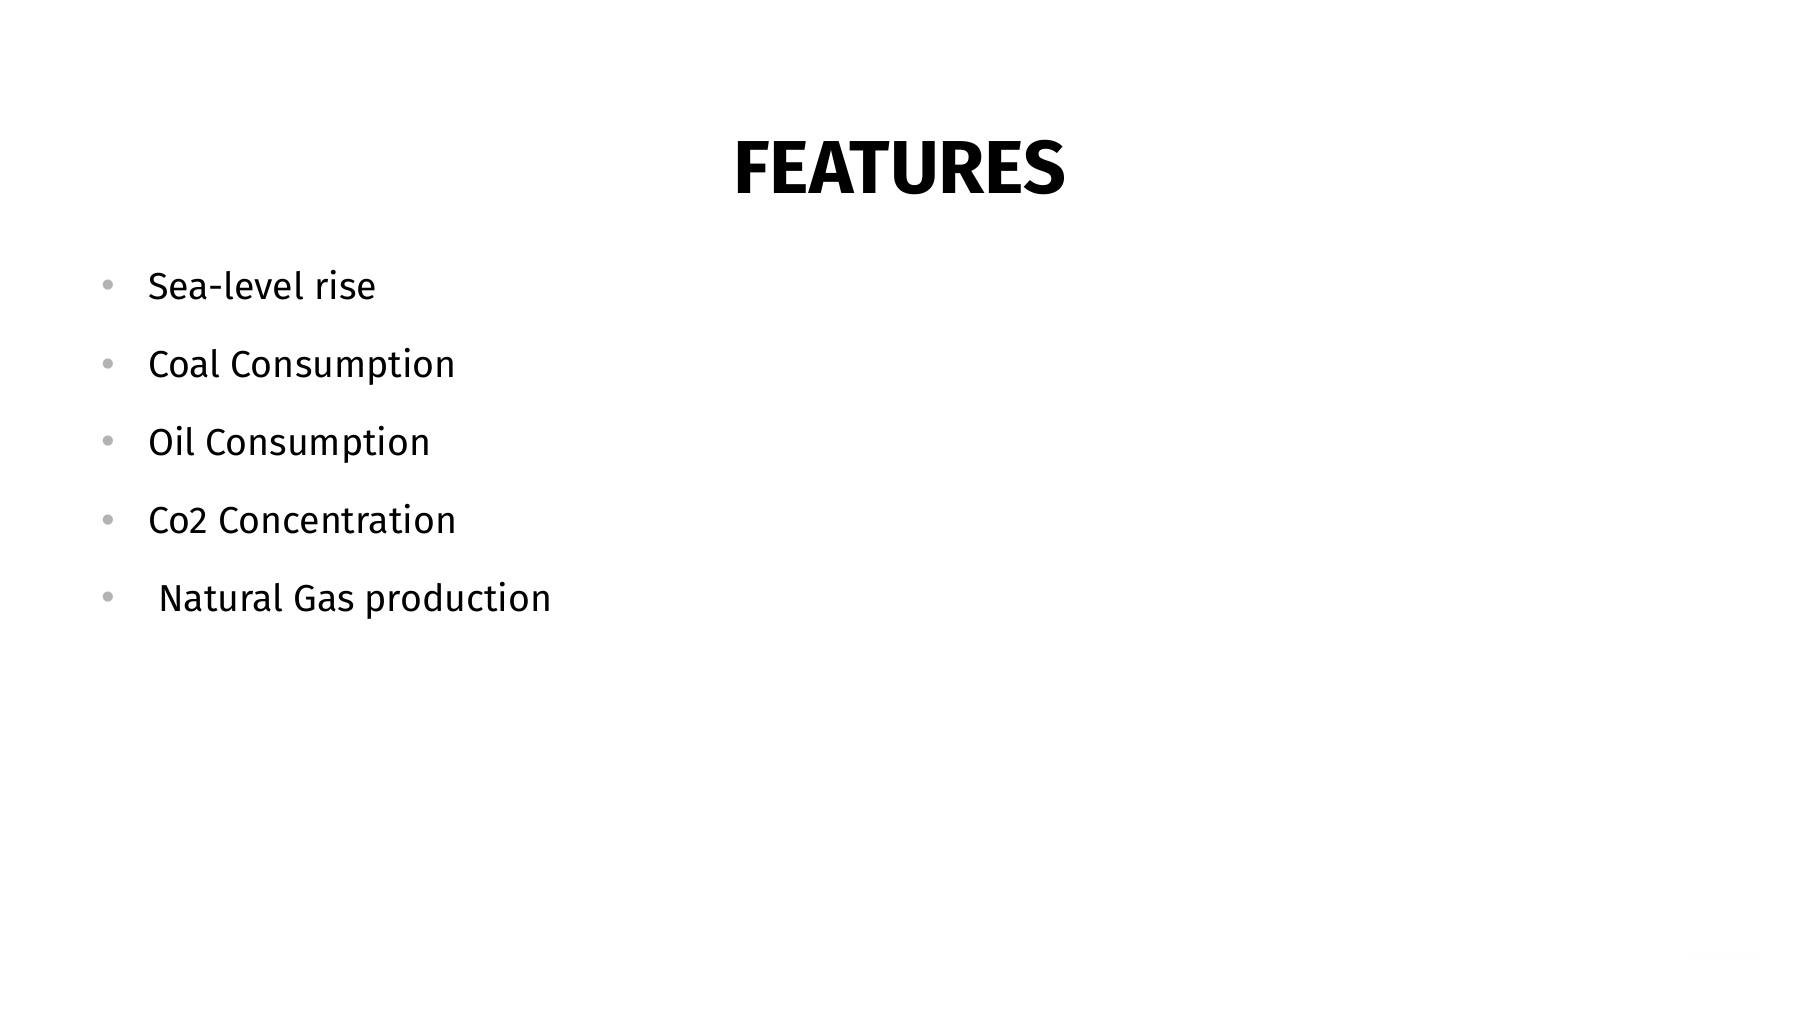

# Features
Sea-level rise
Coal Consumption
Oil Consumption
Co2 Concentration
 Natural Gas production